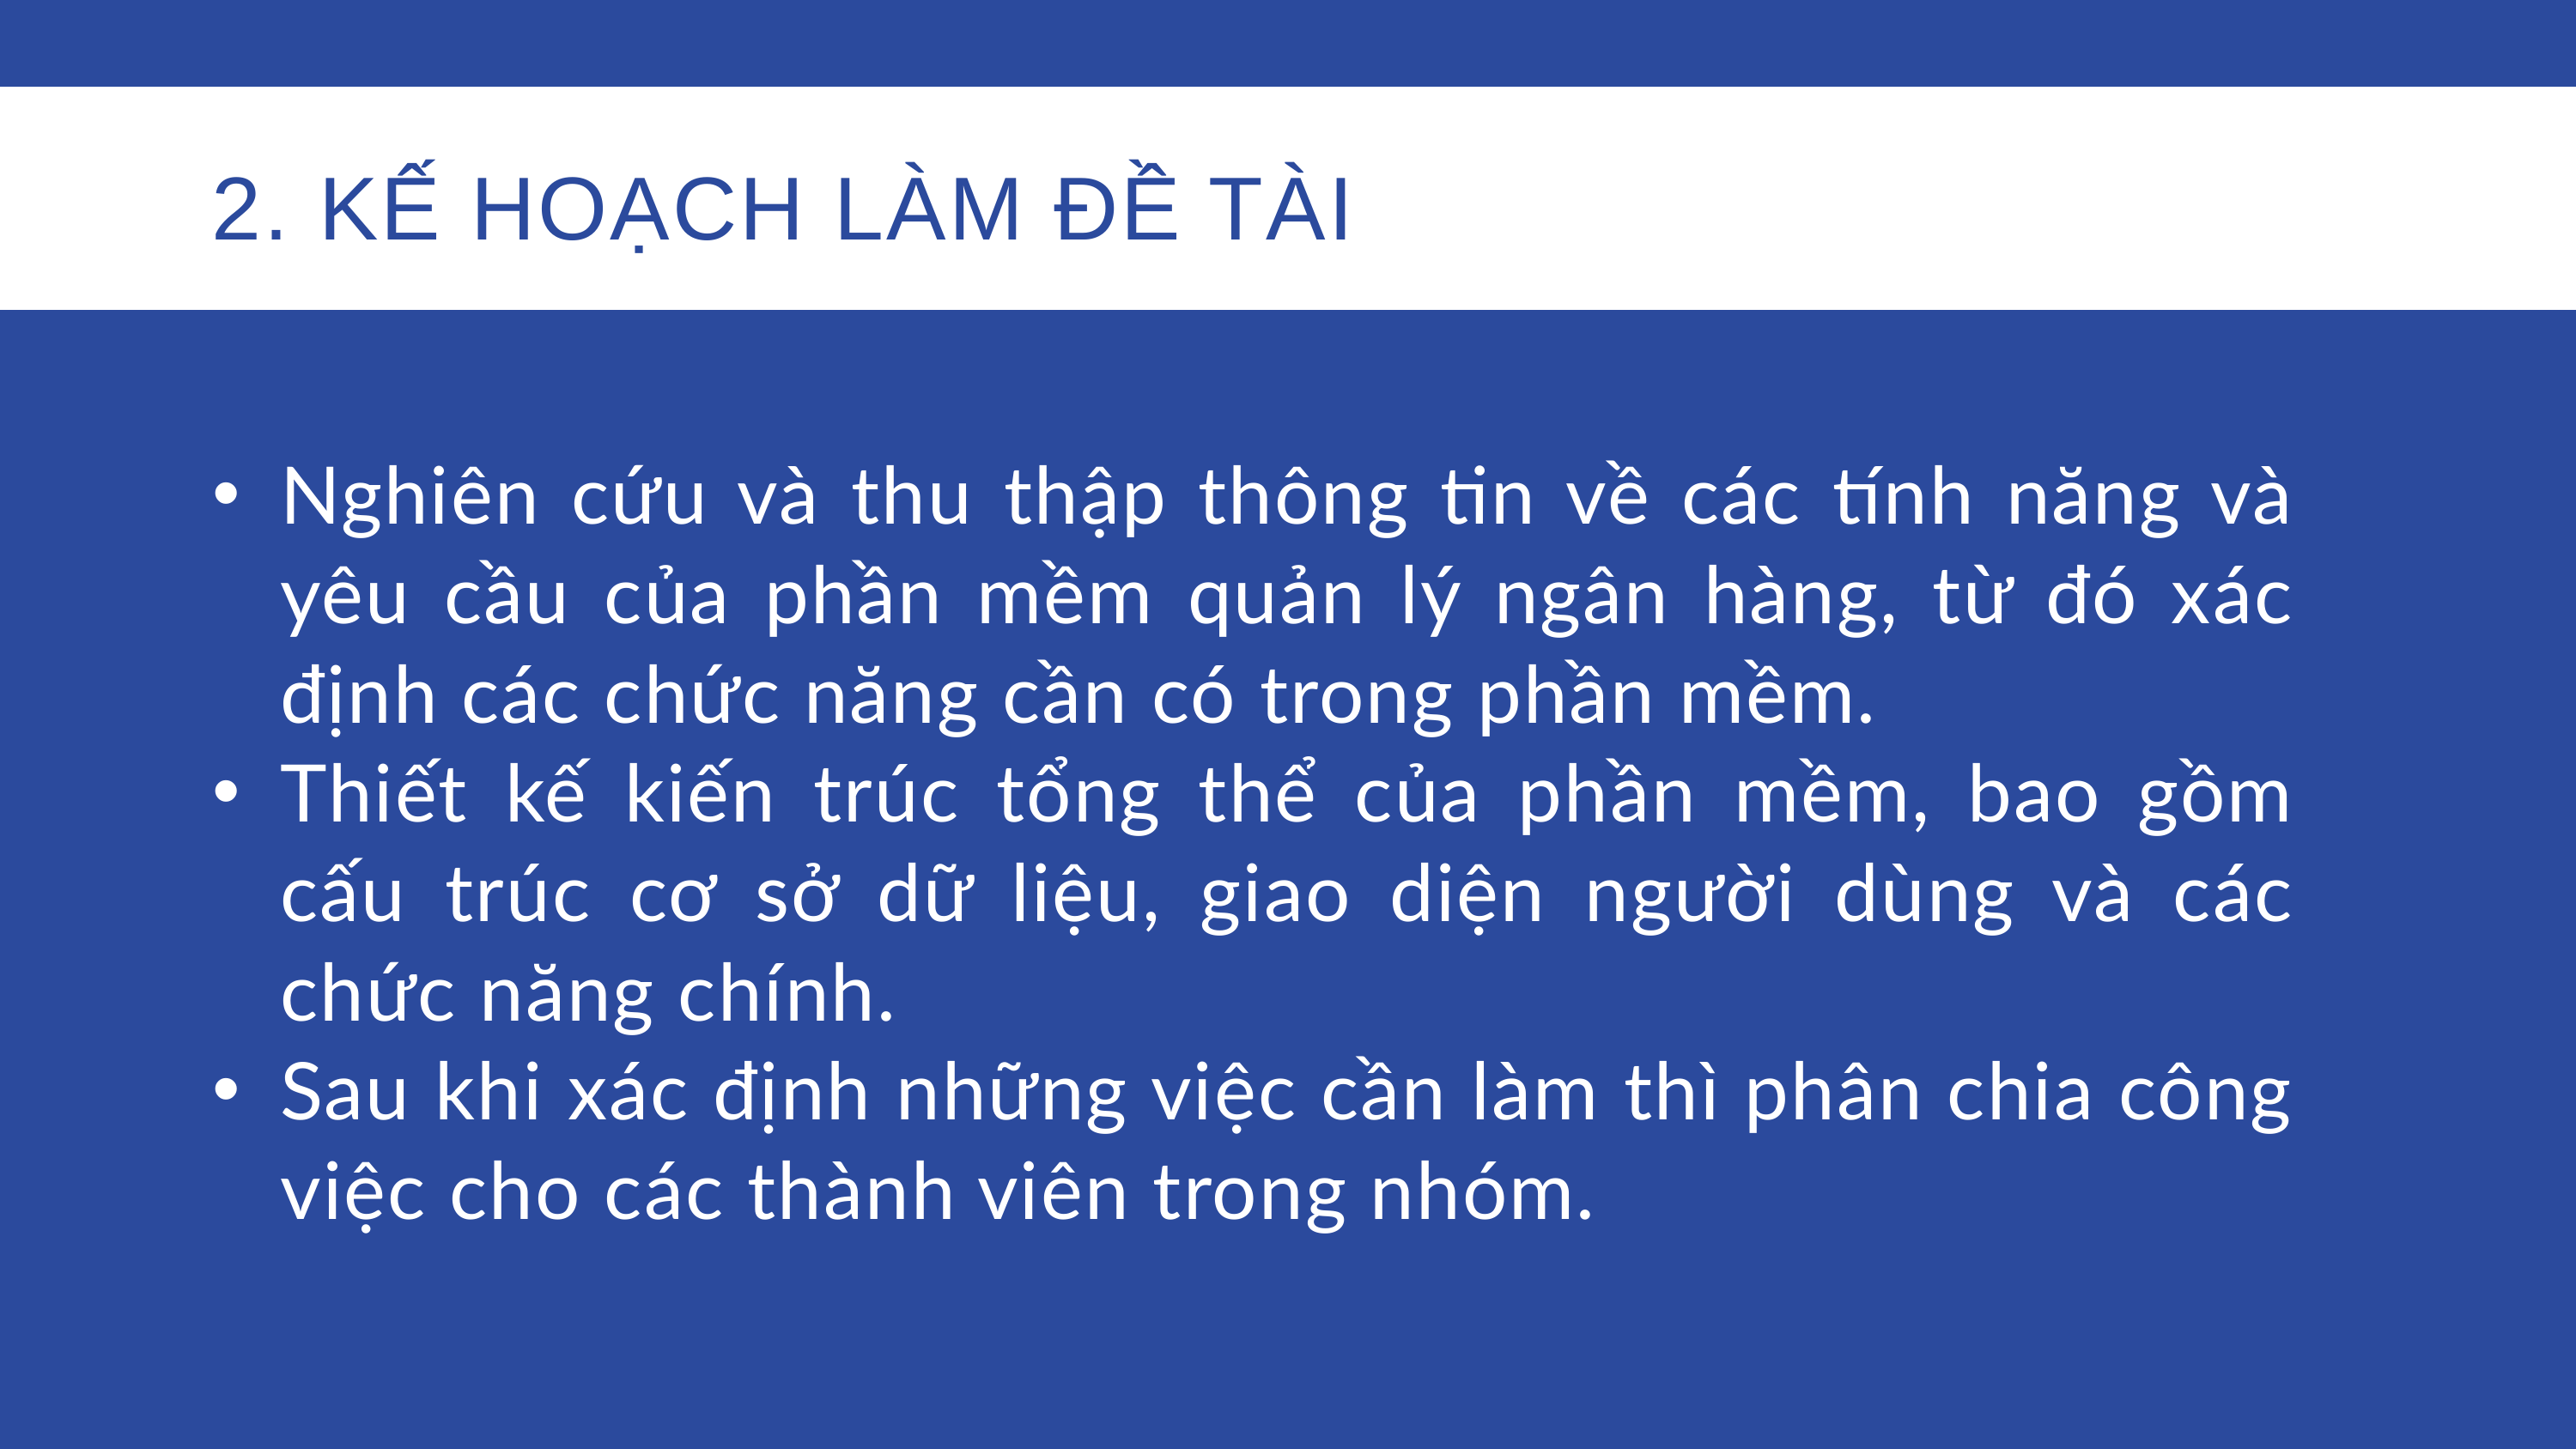

2. KẾ HOẠCH LÀM ĐỀ TÀI

Nghiên cứu và thu thập thông tin về các tính năng và yêu cầu của phần mềm quản lý ngân hàng, từ đó xác định các chức năng cần có trong phần mềm.
Thiết kế kiến trúc tổng thể của phần mềm, bao gồm cấu trúc cơ sở dữ liệu, giao diện người dùng và các chức năng chính.
Sau khi xác định những việc cần làm thì phân chia công việc cho các thành viên trong nhóm.